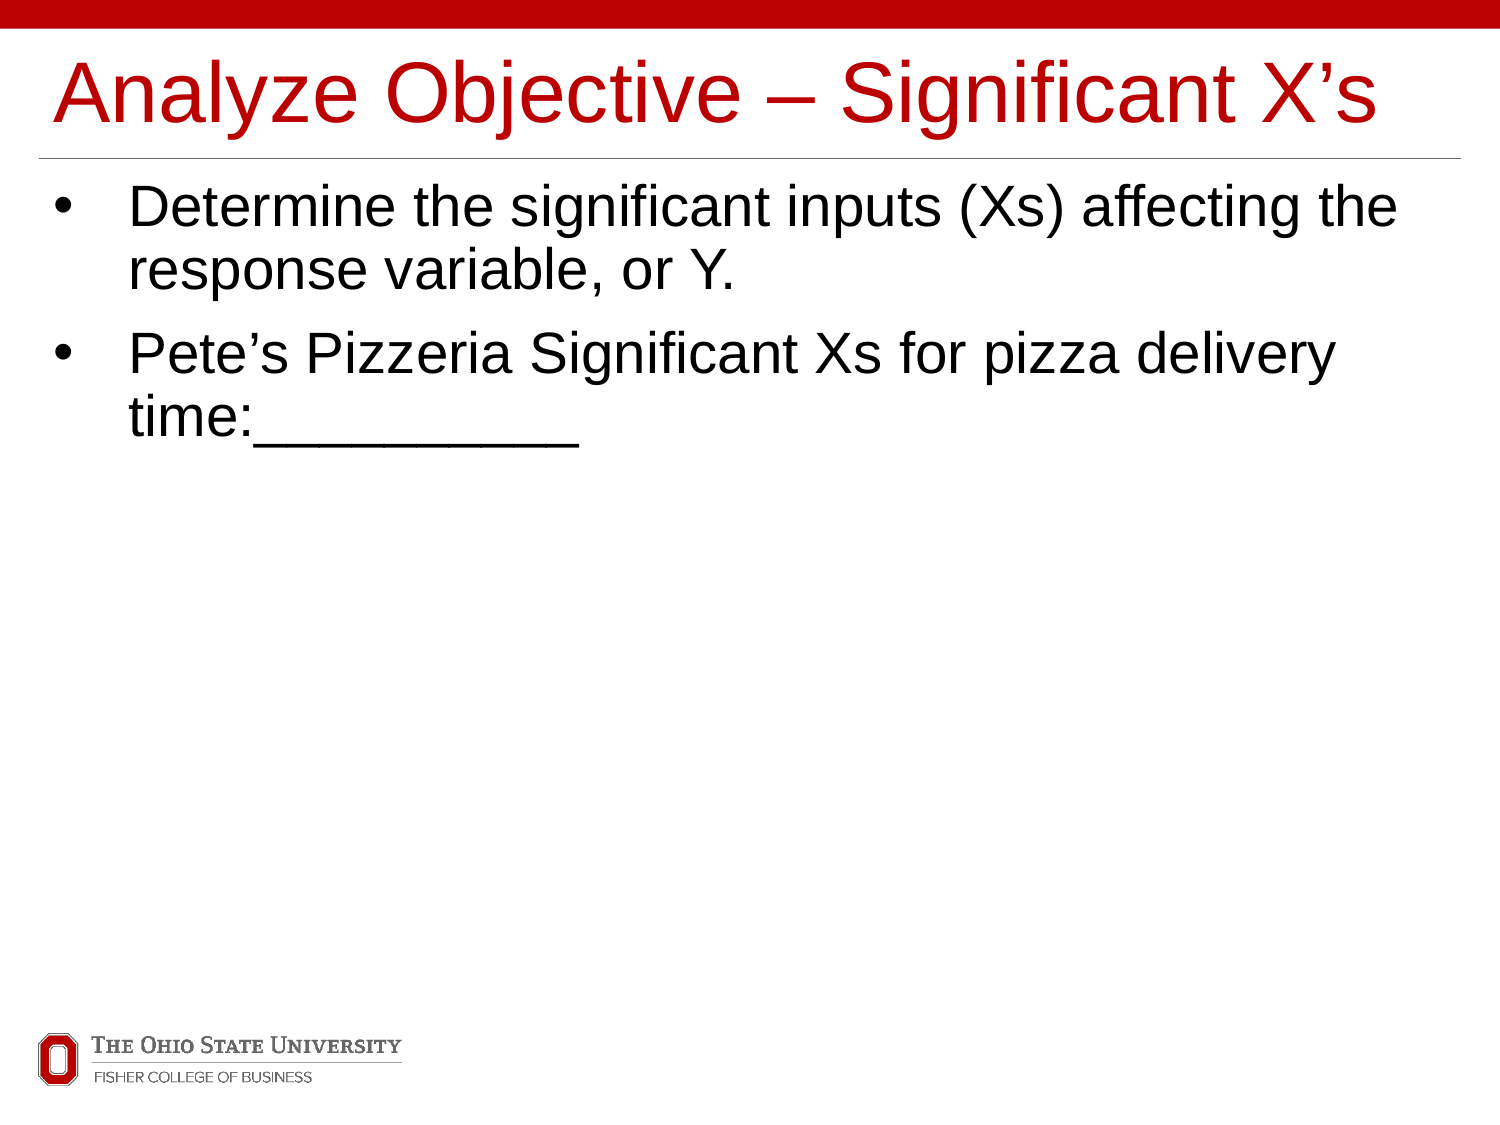

# Analyze Objective – Significant X’s
Determine the significant inputs (Xs) affecting the response variable, or Y.
Pete’s Pizzeria Significant Xs for pizza delivery time:__________